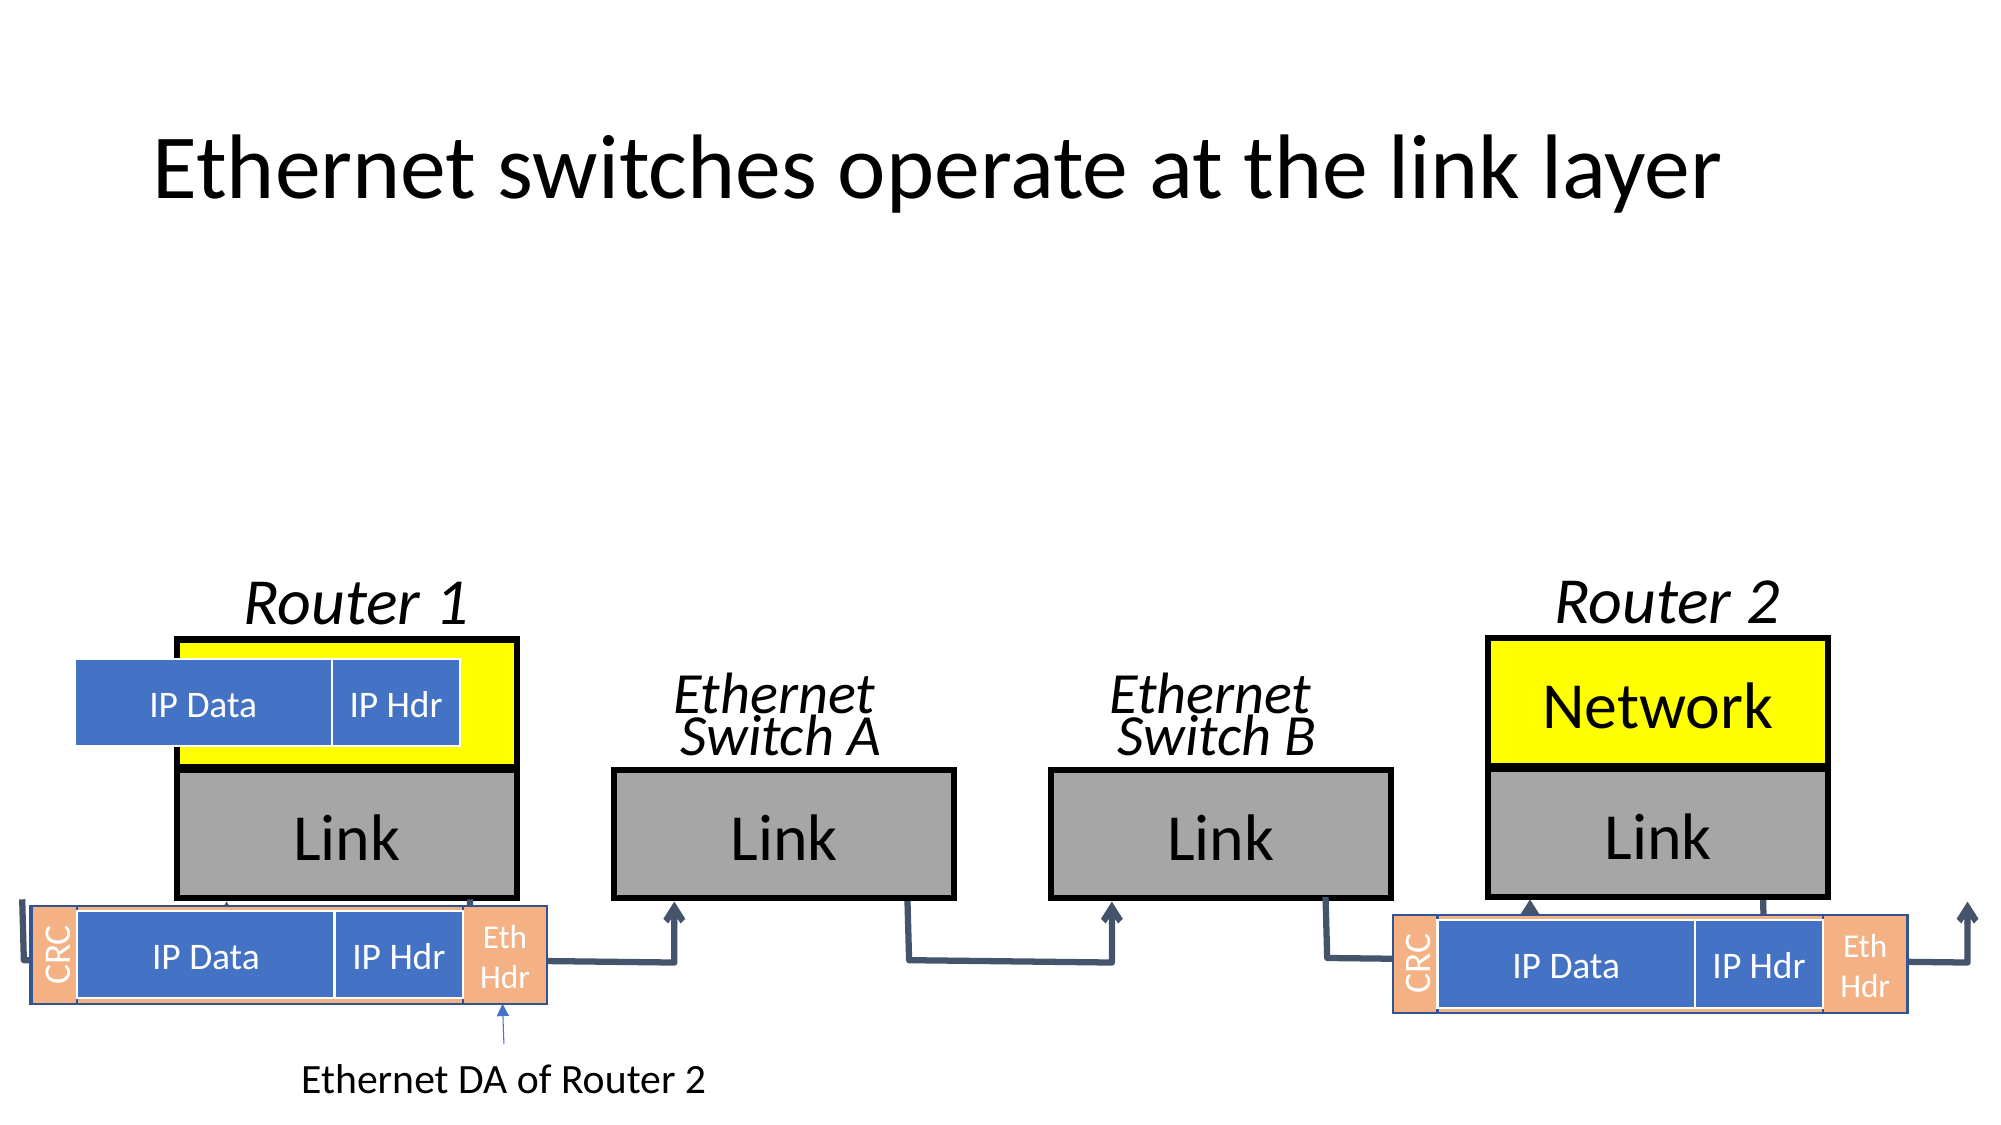

# Ethernet switches operate at the link layer
Router 2
Router 1
Network
Link
Network
Link
IP Hdr
IP Data
Ethernet
Switch A
Ethernet
Switch B
Link
Link

Eth Hdr

CRC
IP Hdr
IP Data
Eth Hdr

CRC
Eth Hdr

CRC
IP Hdr
IP Data
Ethernet DA of Router 2